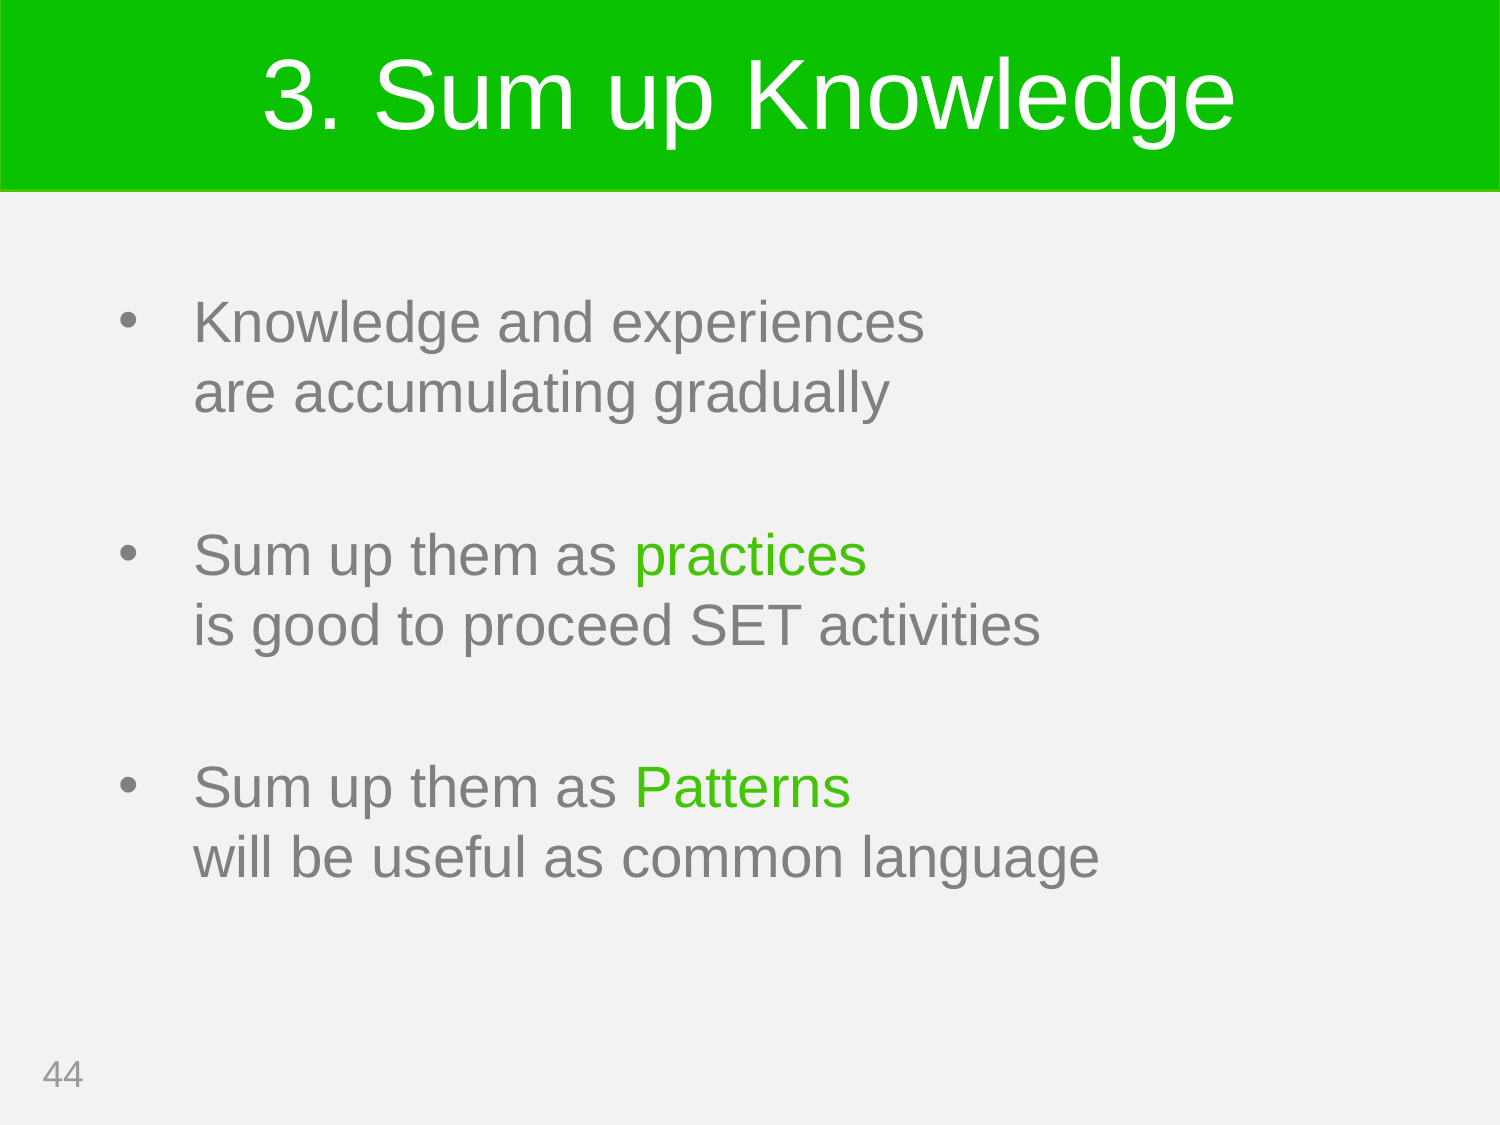

# 3. Sum up Knowledge
Knowledge and experiences
are accumulating gradually

Sum up them as practices
is good to proceed SET activities

Sum up them as Patterns
will be useful as common language
44